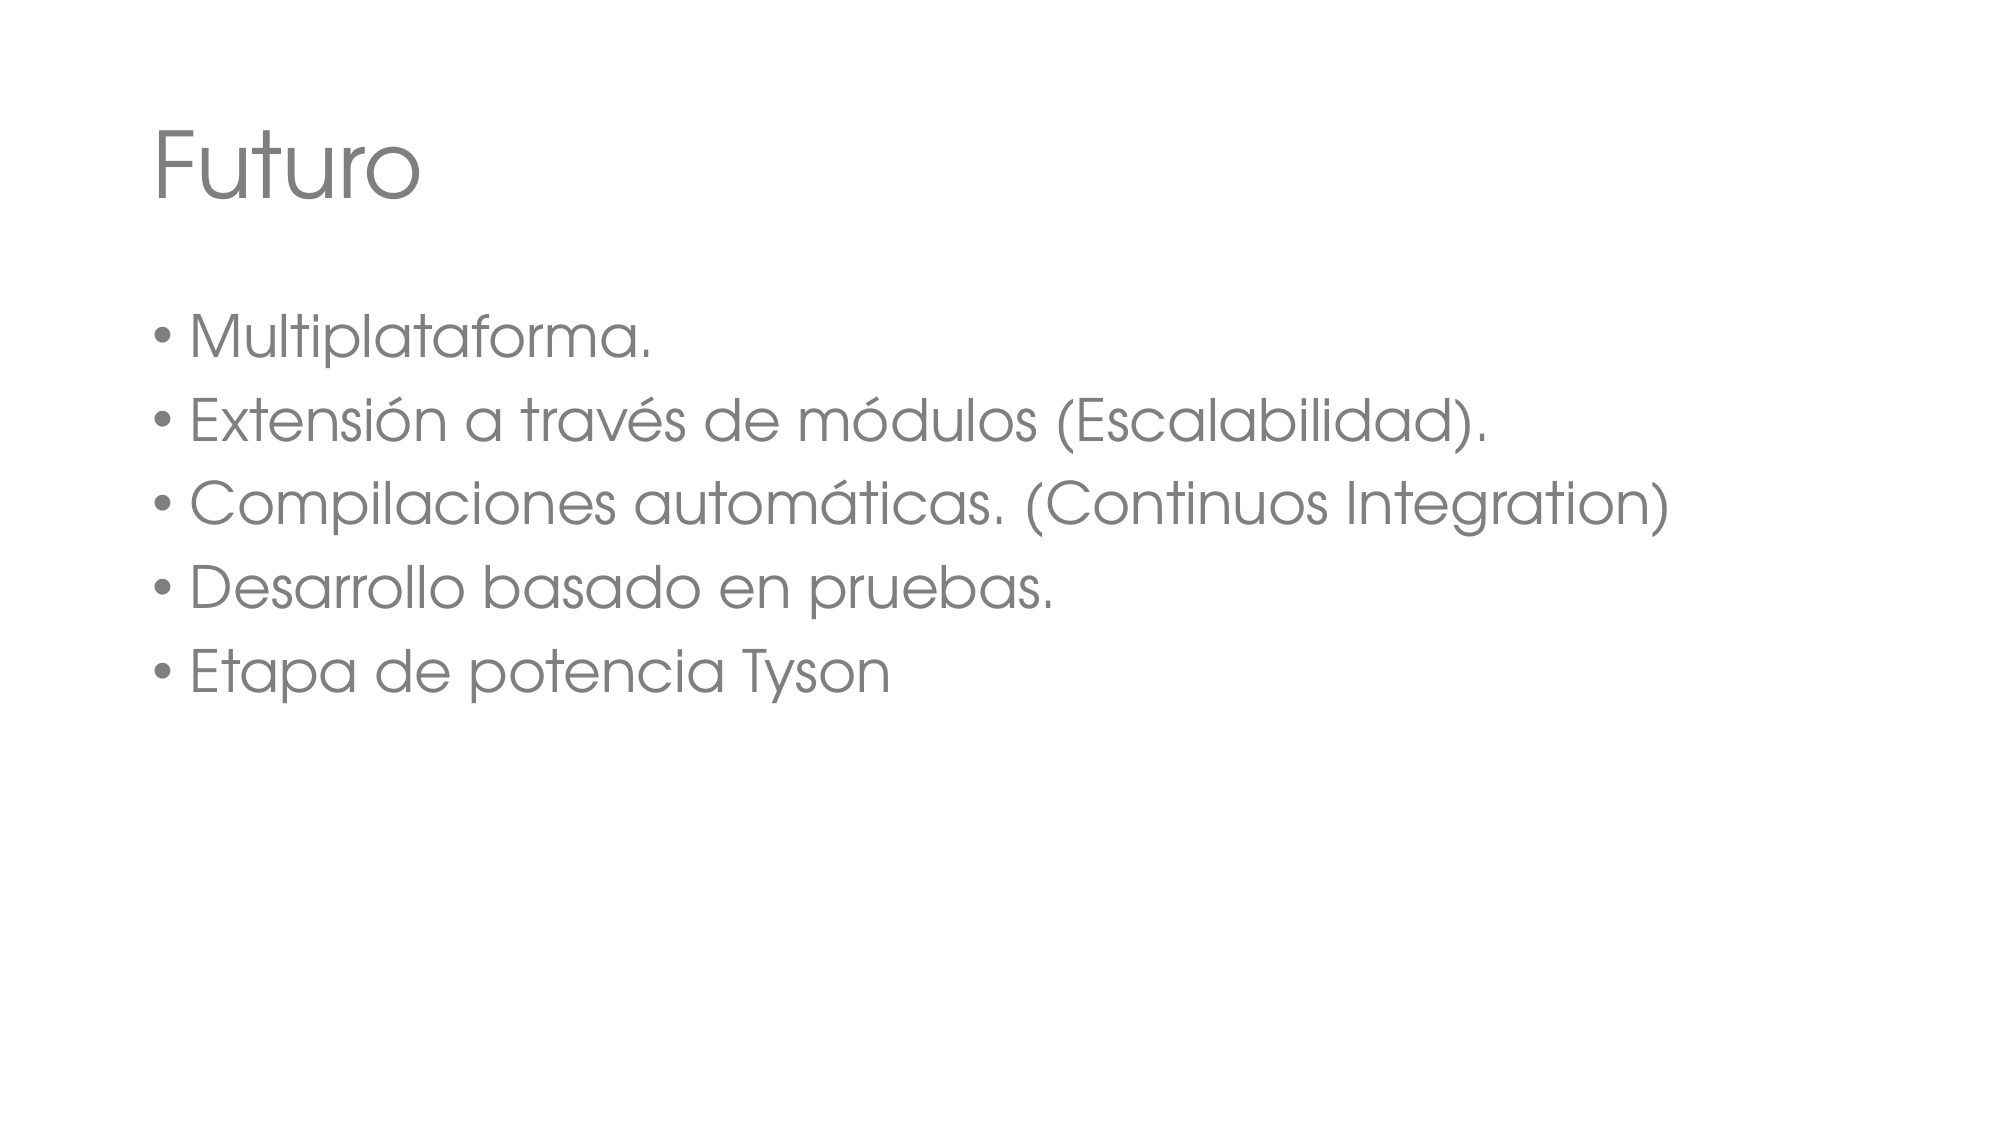

# Futuro
Multiplataforma.
Extensión a través de módulos (Escalabilidad).
Compilaciones automáticas. (Continuos Integration)
Desarrollo basado en pruebas.
Etapa de potencia Tyson